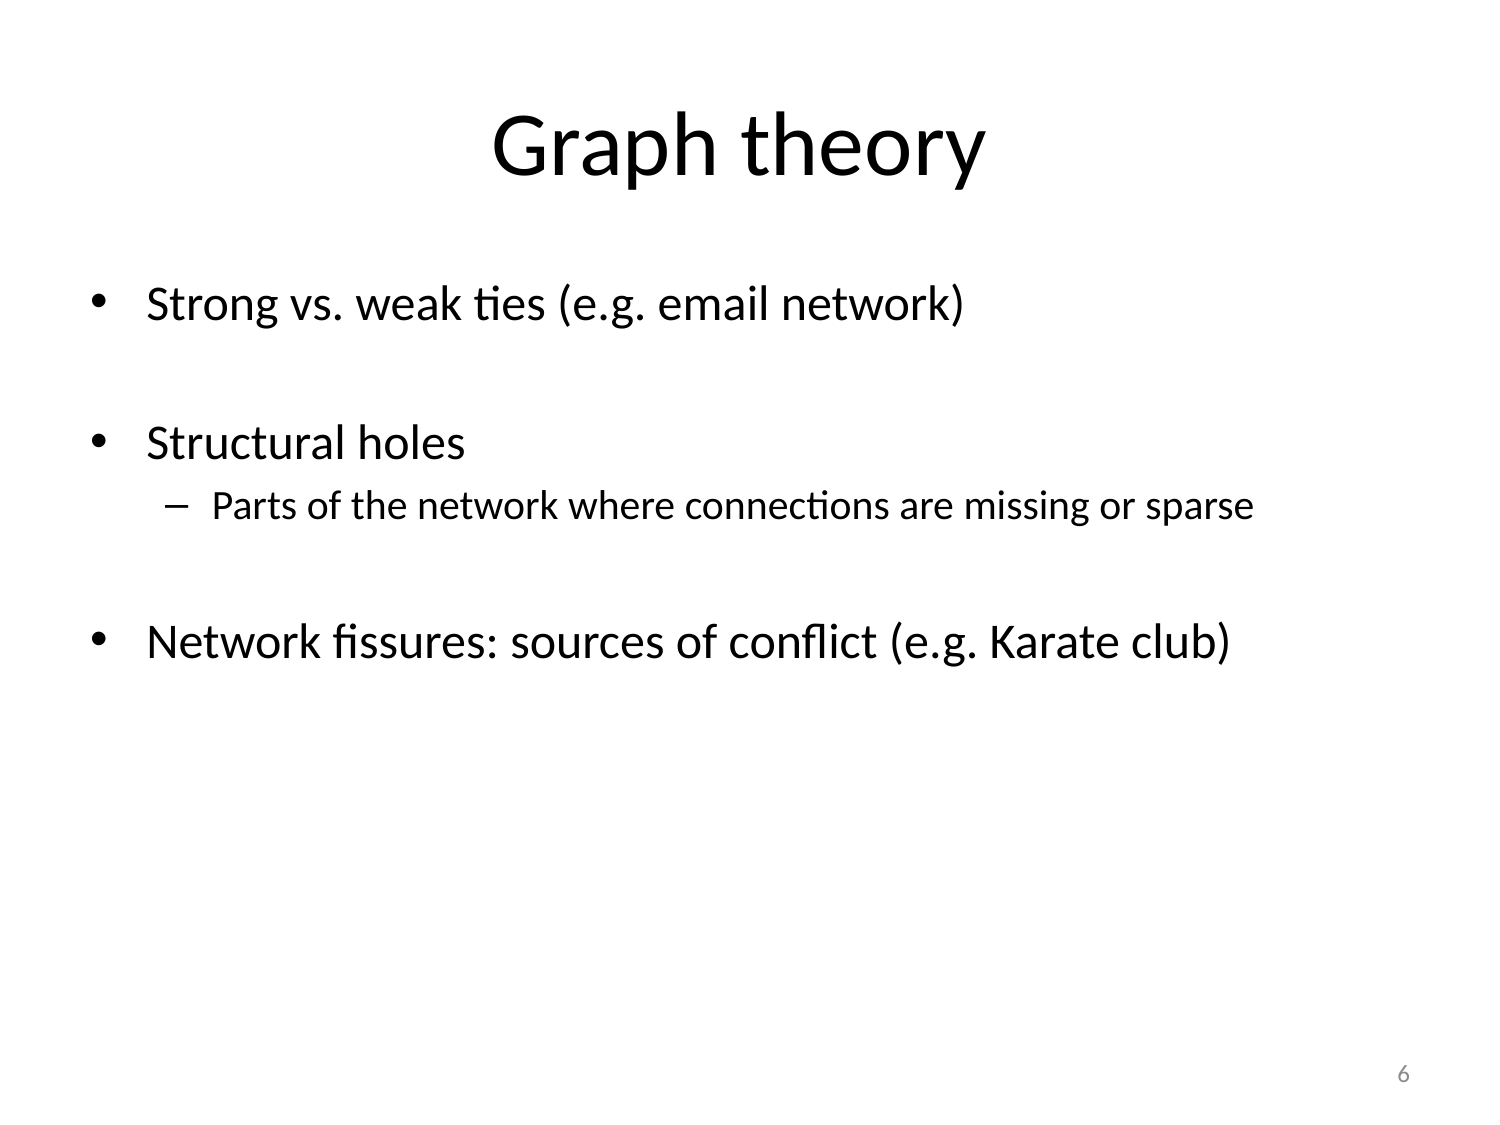

# Graph theory
Strong vs. weak ties (e.g. email network)

Structural holes
Parts of the network where connections are missing or sparse

Network fissures: sources of conflict (e.g. Karate club)

6